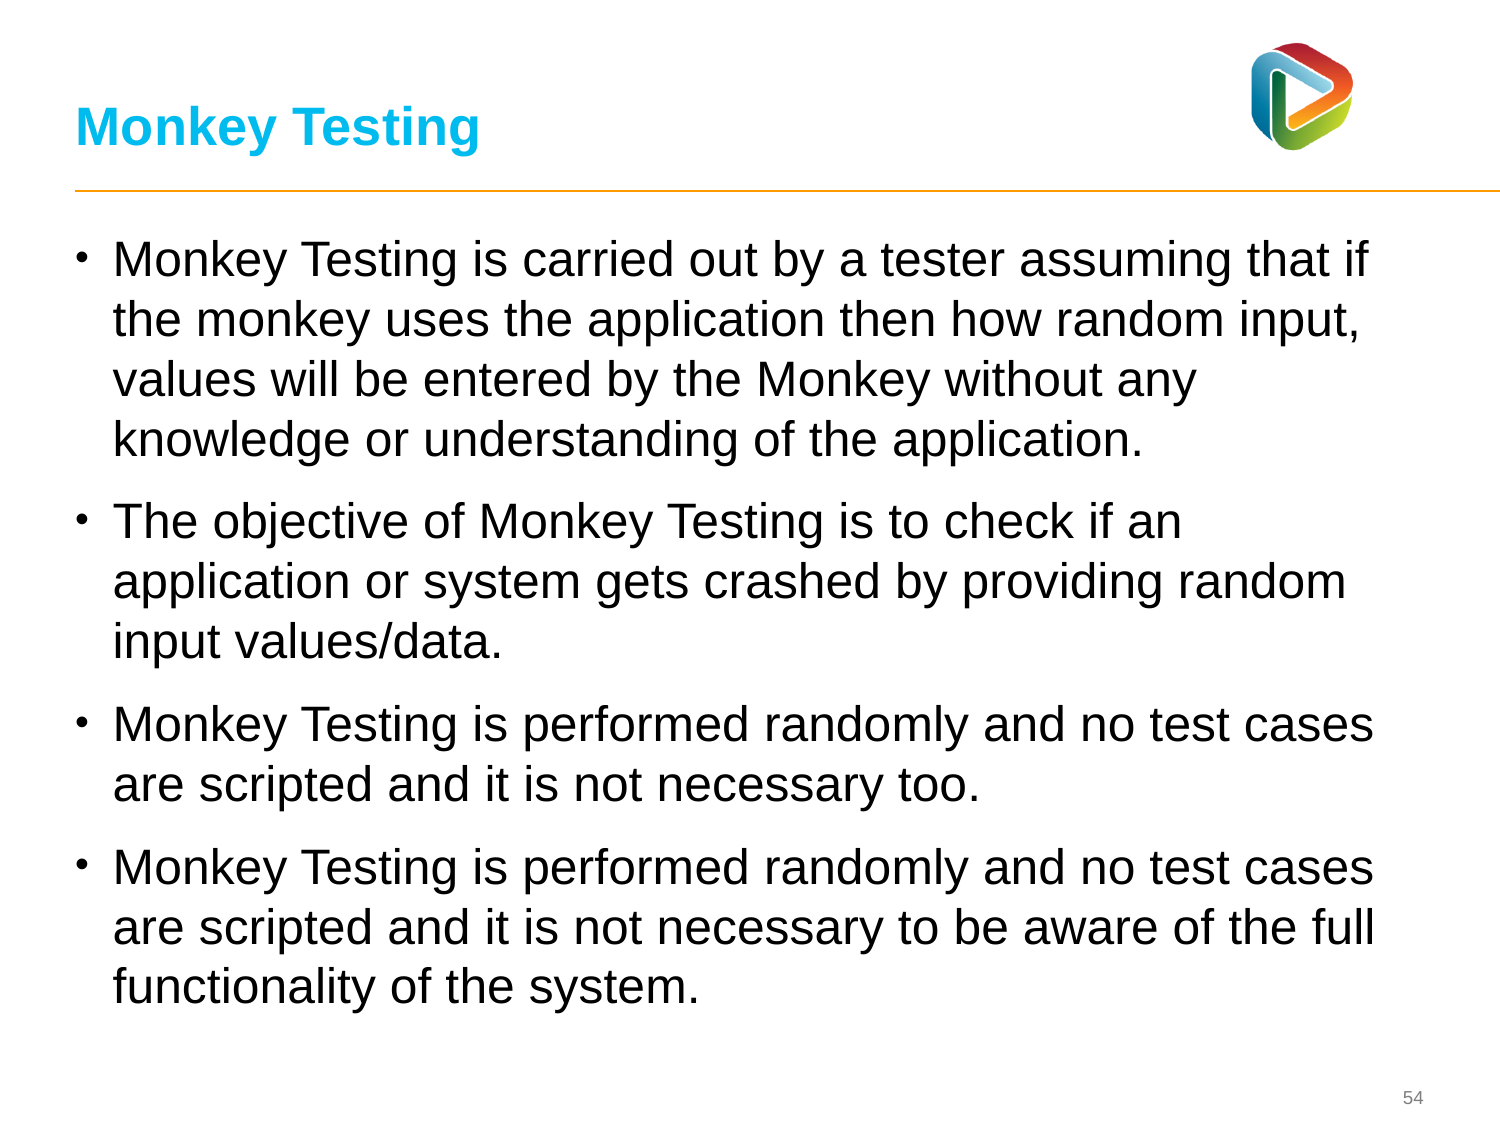

# Monkey Testing
Monkey Testing is carried out by a tester assuming that if the monkey uses the application then how random input, values will be entered by the Monkey without any knowledge or understanding of the application.
The objective of Monkey Testing is to check if an application or system gets crashed by providing random input values/data.
Monkey Testing is performed randomly and no test cases are scripted and it is not necessary too.
Monkey Testing is performed randomly and no test cases are scripted and it is not necessary to be aware of the full functionality of the system.